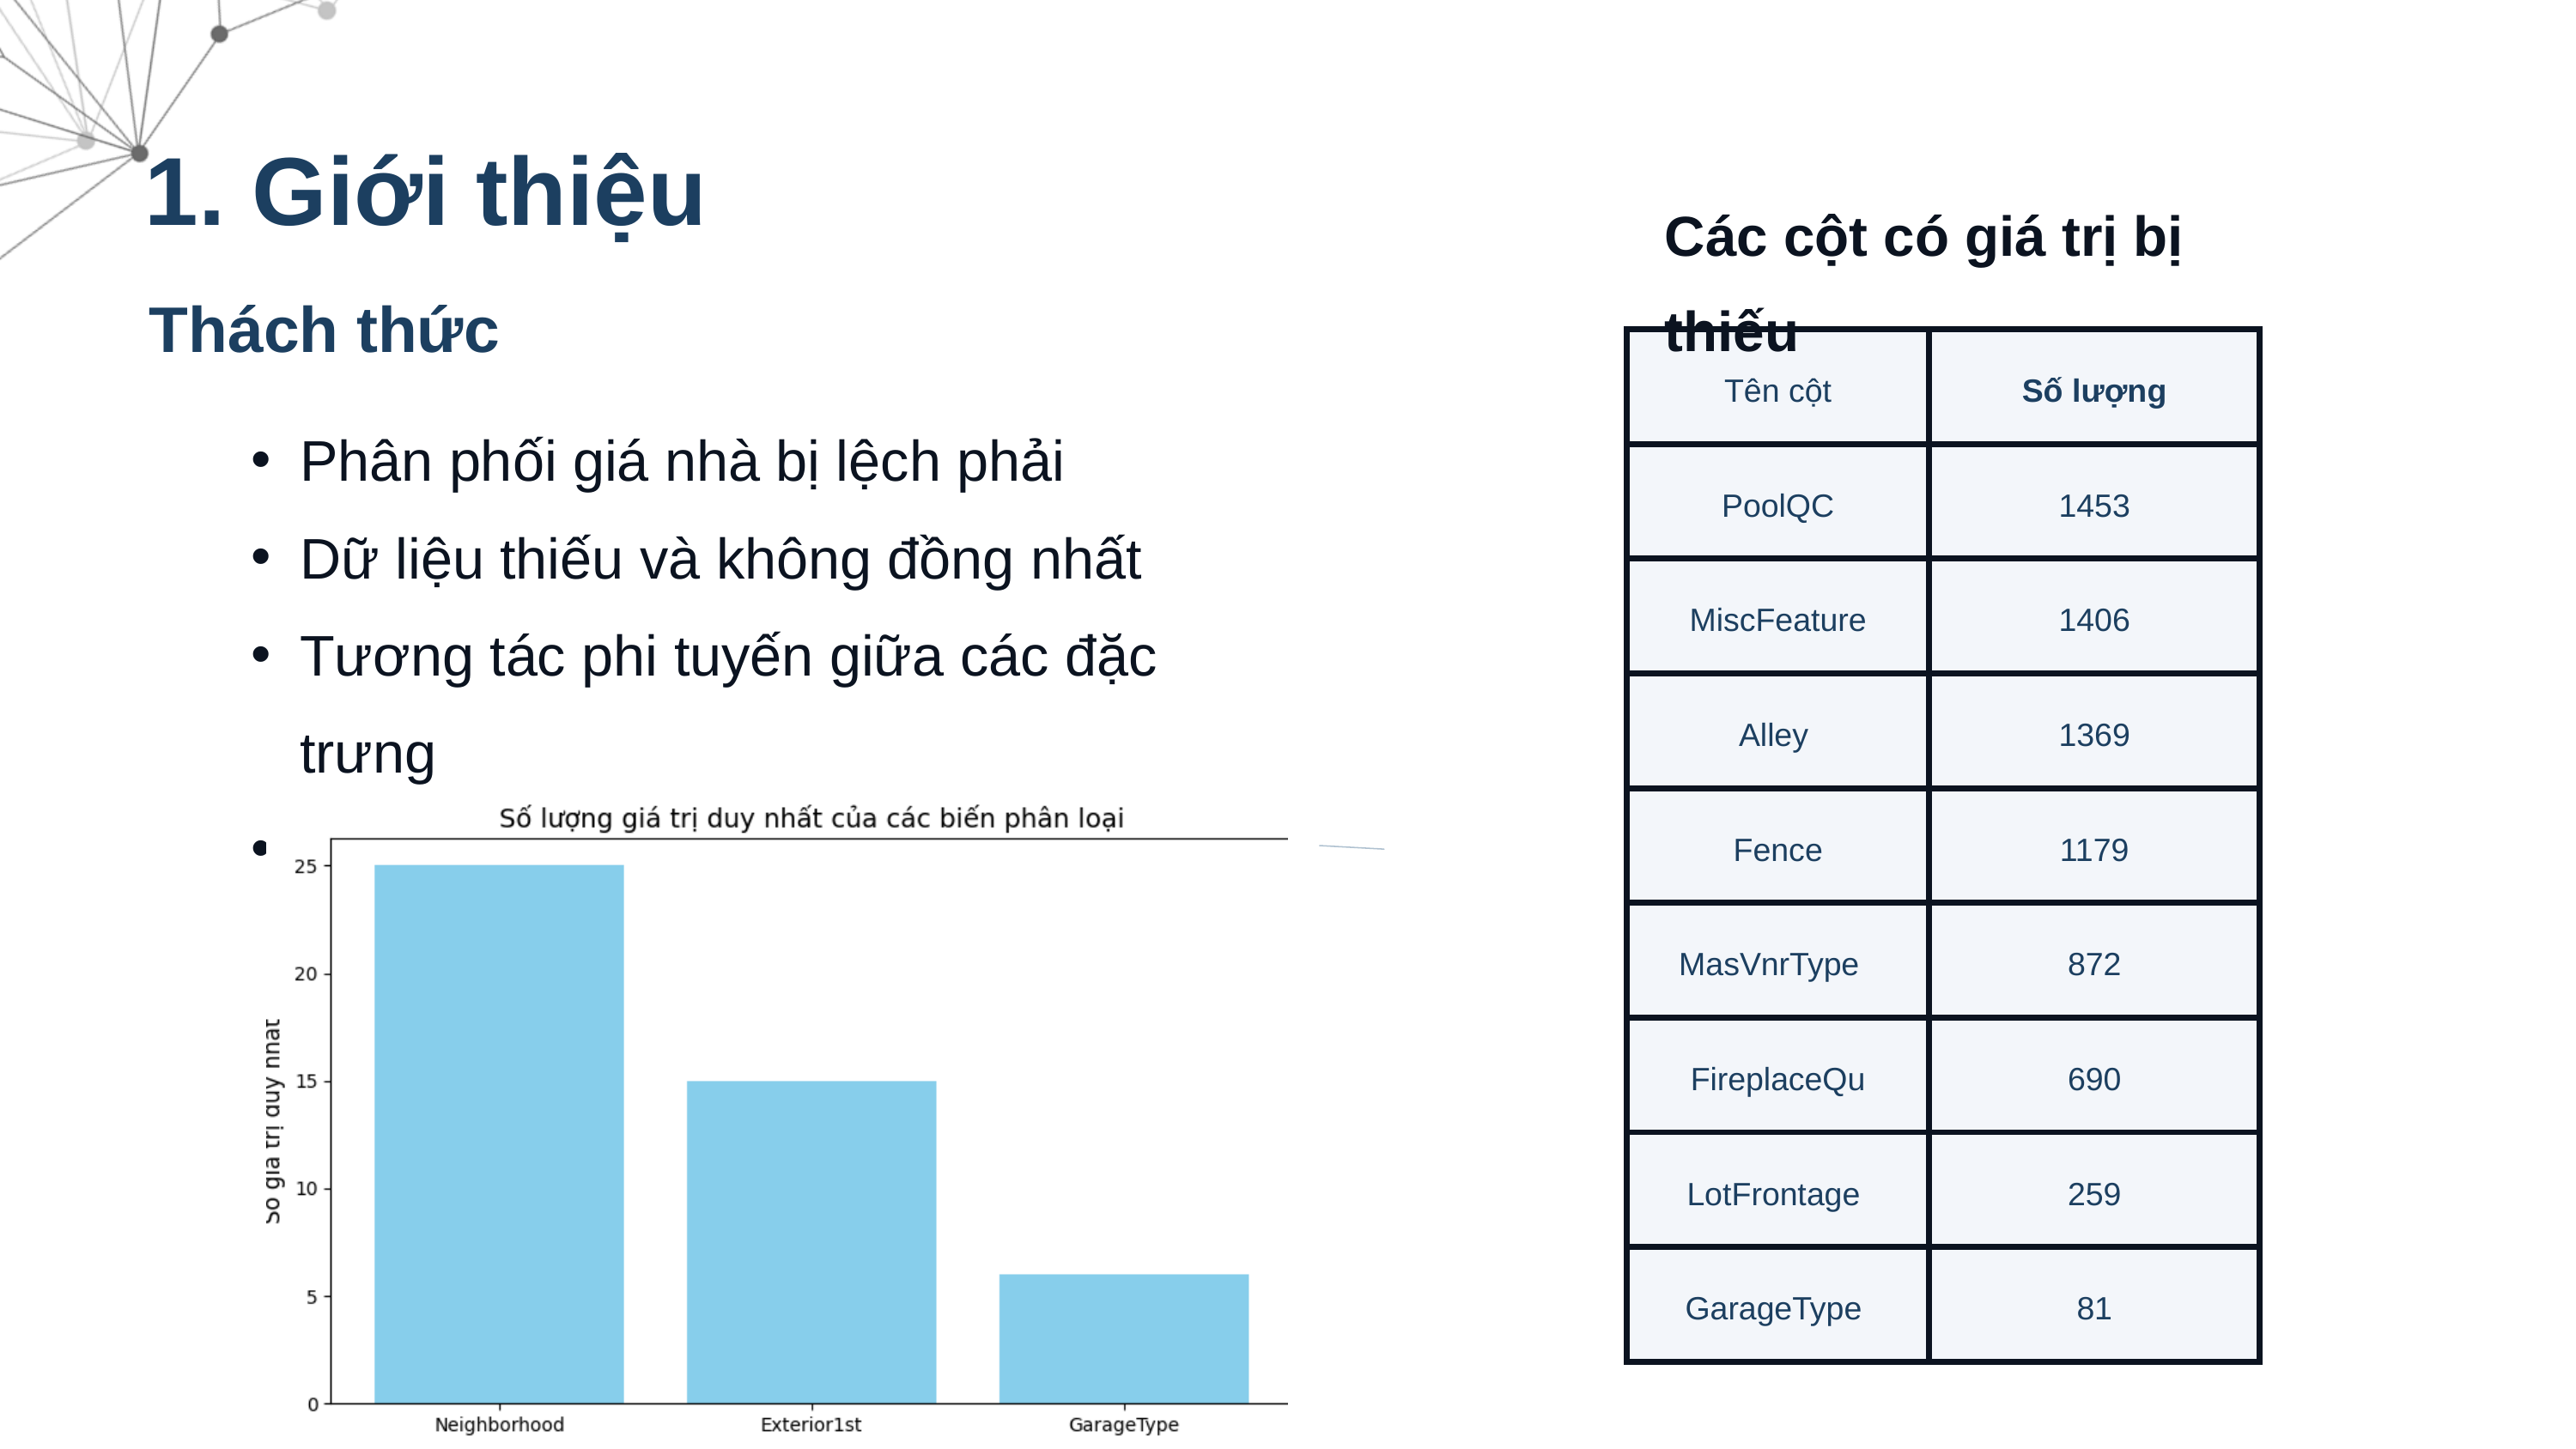

1. Giới thiệu
Các cột có giá trị bị thiếu
Thách thức

Phân phối giá nhà bị lệch phải
Dữ liệu thiếu và không đồng nhất
Tương tác phi tuyến giữa các đặc trưng
Nguy cơ overfitting với mô hình phức tạp

| Tên cột | Số lượng |
| --- | --- |
| PoolQC | 1453 |
| MiscFeature | 1406 |
| Alley | 1369 |
| Fence | 1179 |
| MasVnrType | 872 |
| FireplaceQu | 690 |
| LotFrontage | 259 |
| GarageType | 81 |